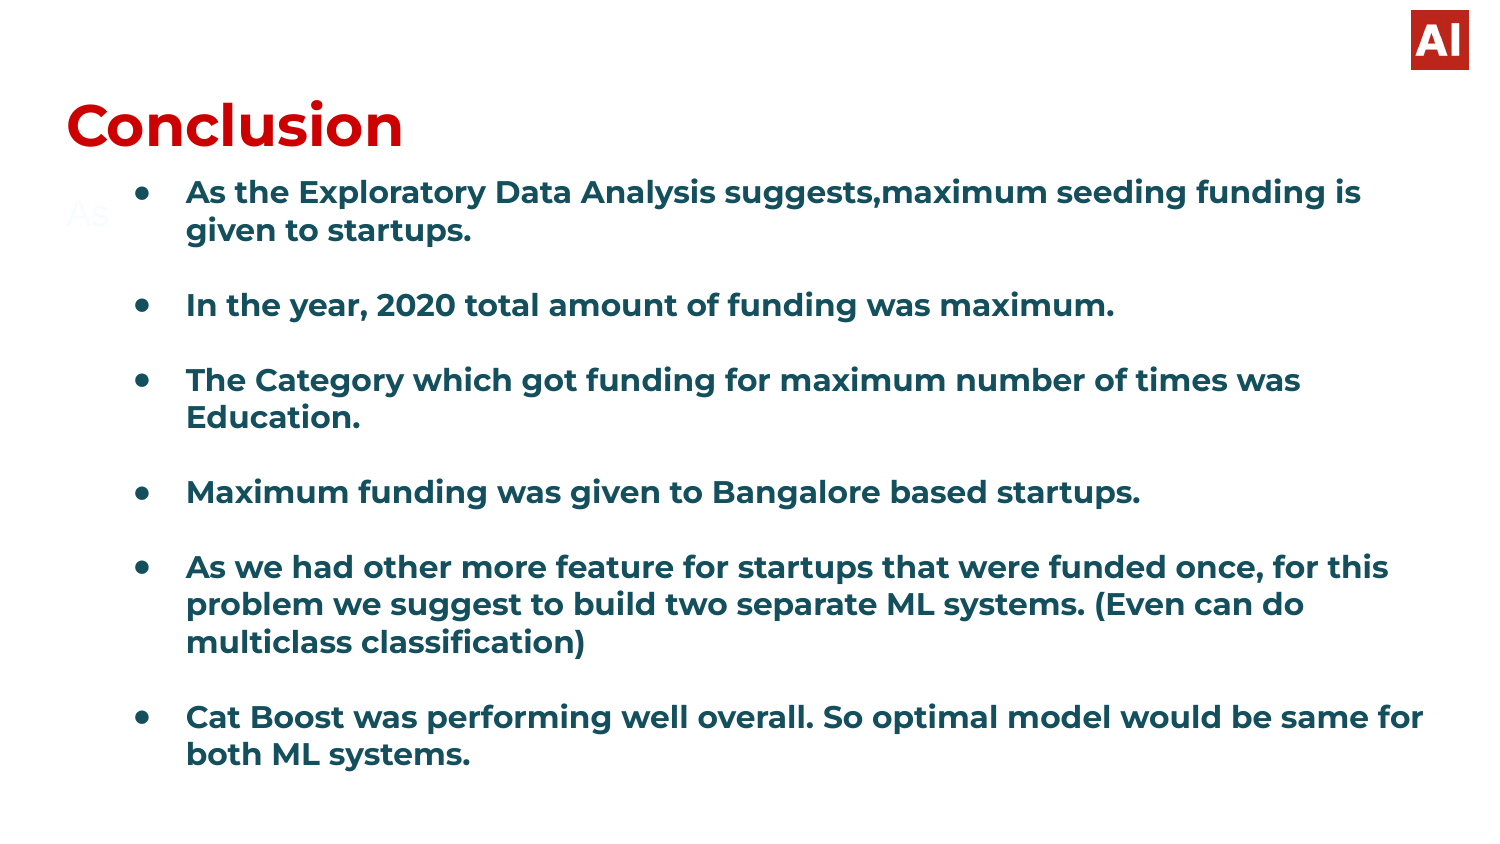

# Conclusion
As the Exploratory Data Analysis suggests,maximum seeding funding is given to startups.

In the year, 2020 total amount of funding was maximum.

The Category which got funding for maximum number of times was Education.

Maximum funding was given to Bangalore based startups.

As we had other more feature for startups that were funded once, for this problem we suggest to build two separate ML systems. (Even can do multiclass classification)

Cat Boost was performing well overall. So optimal model would be same for both ML systems.
As